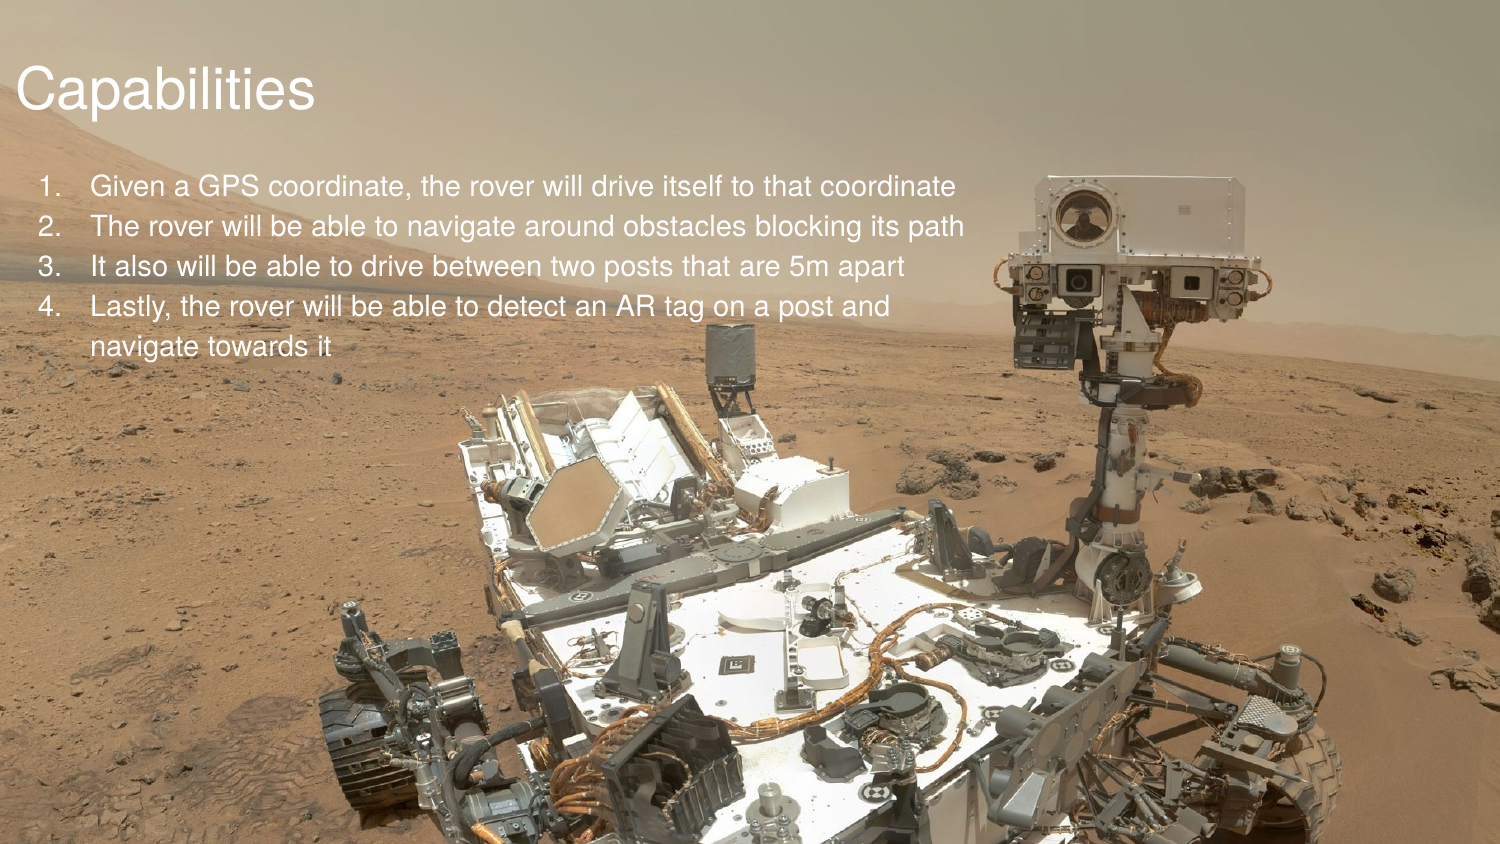

# Capabilities
Given a GPS coordinate, the rover will drive itself to that coordinate
The rover will be able to navigate around obstacles blocking its path
It also will be able to drive between two posts that are 5m apart
Lastly, the rover will be able to detect an AR tag on a post and navigate towards it